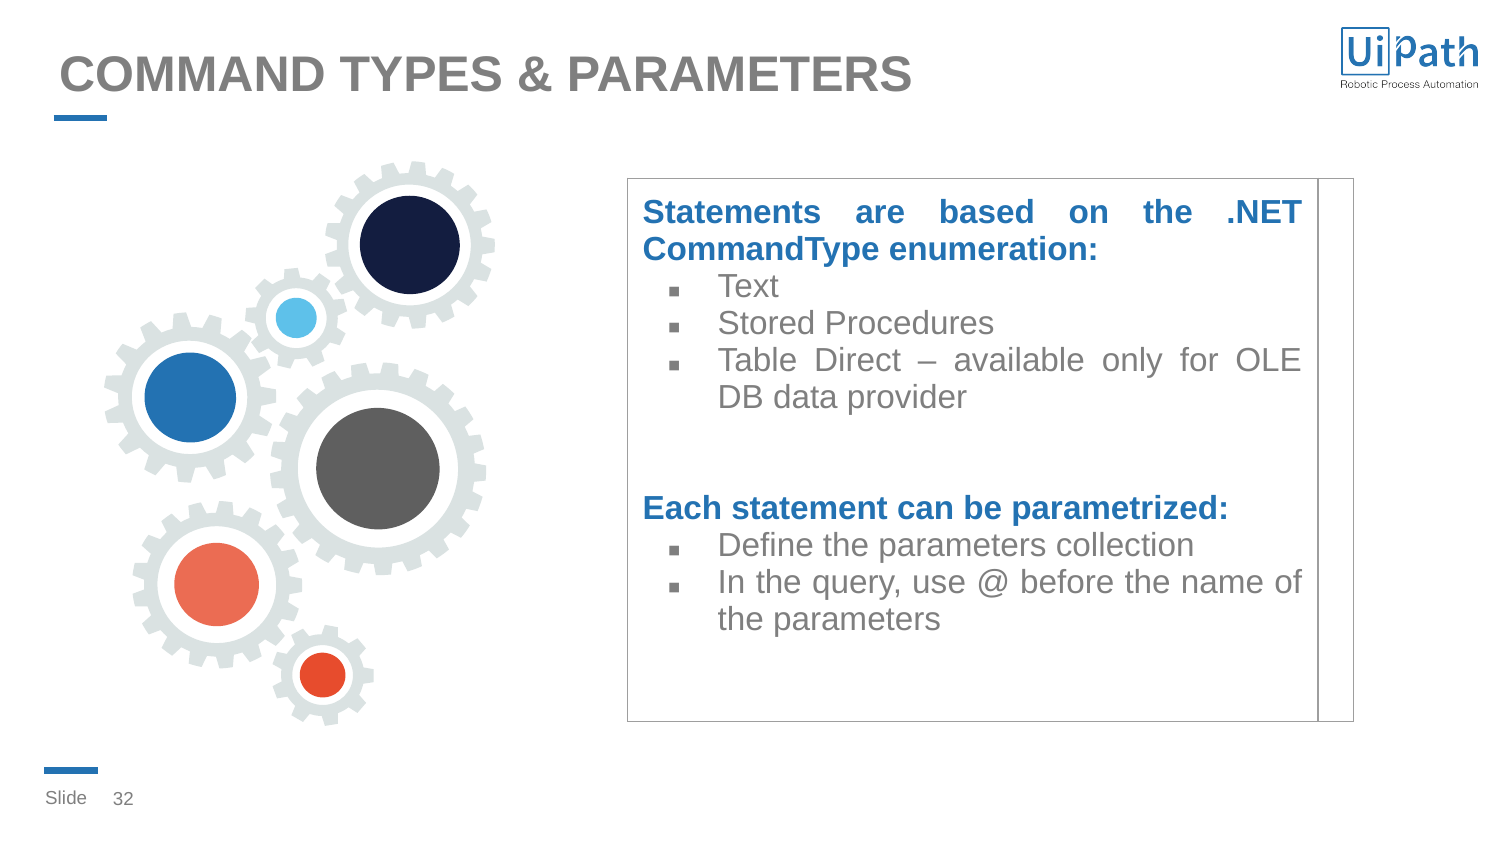

# COMMAND TYPES & PARAMETERS
| Statements are based on the .NET CommandType enumeration: Text Stored Procedures Table Direct – available only for OLE DB data provider Each statement can be parametrized: Define the parameters collection In the query, use @ before the name of the parameters |  |
| --- | --- |